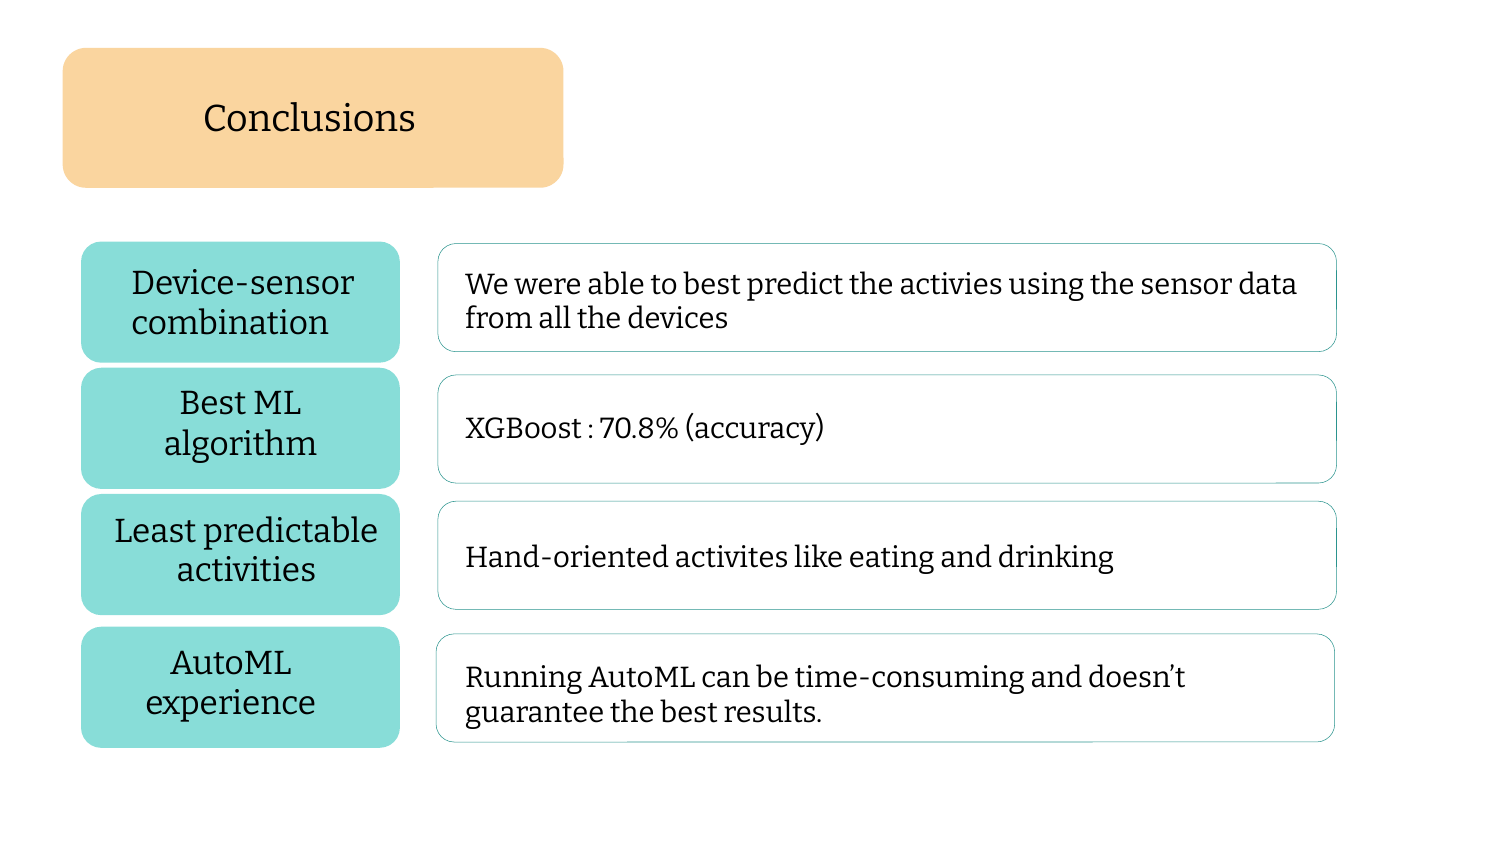

Conclusions

Device-sensor combination
We were able to best predict the activies using the sensor data from all the devices

Best ML algorithm

XGBoost : 70.8% (accuracy)

Least predictable activities
Hand-oriented activites like eating and drinking

AutoML experience
Running AutoML can be time-consuming and doesn’t guarantee the best results.